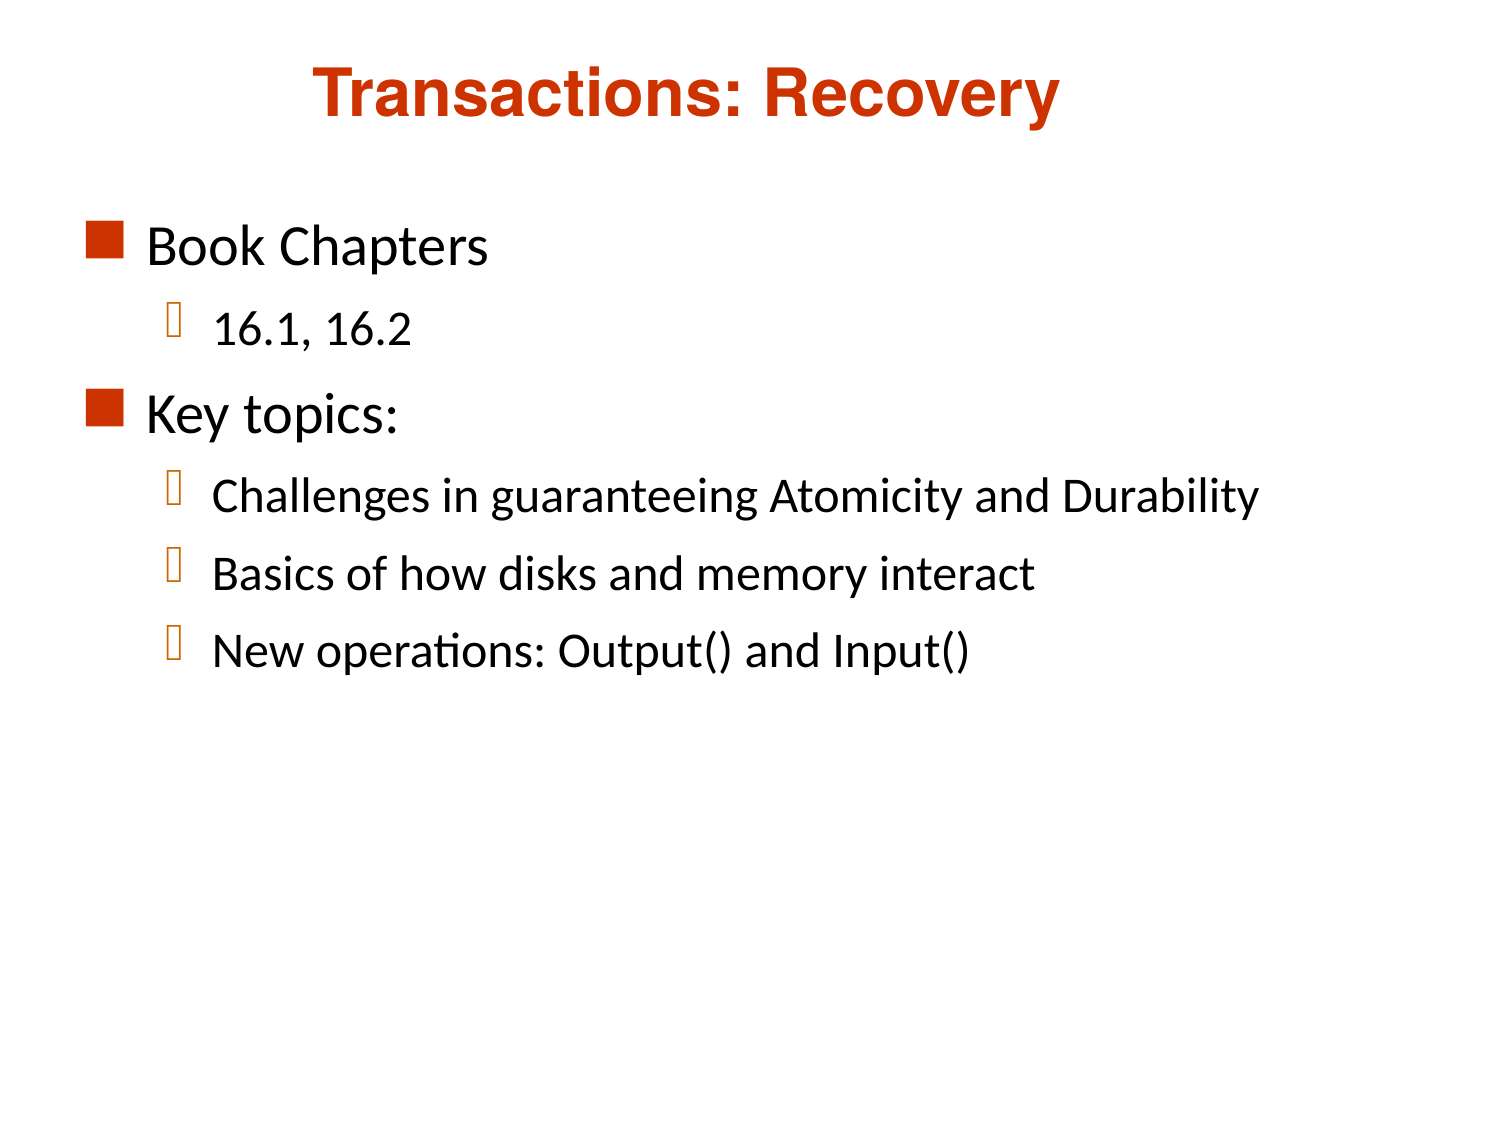

# Transactions: Recovery
Book Chapters
16.1, 16.2
Key topics:
Challenges in guaranteeing Atomicity and Durability
Basics of how disks and memory interact
New operations: Output() and Input()